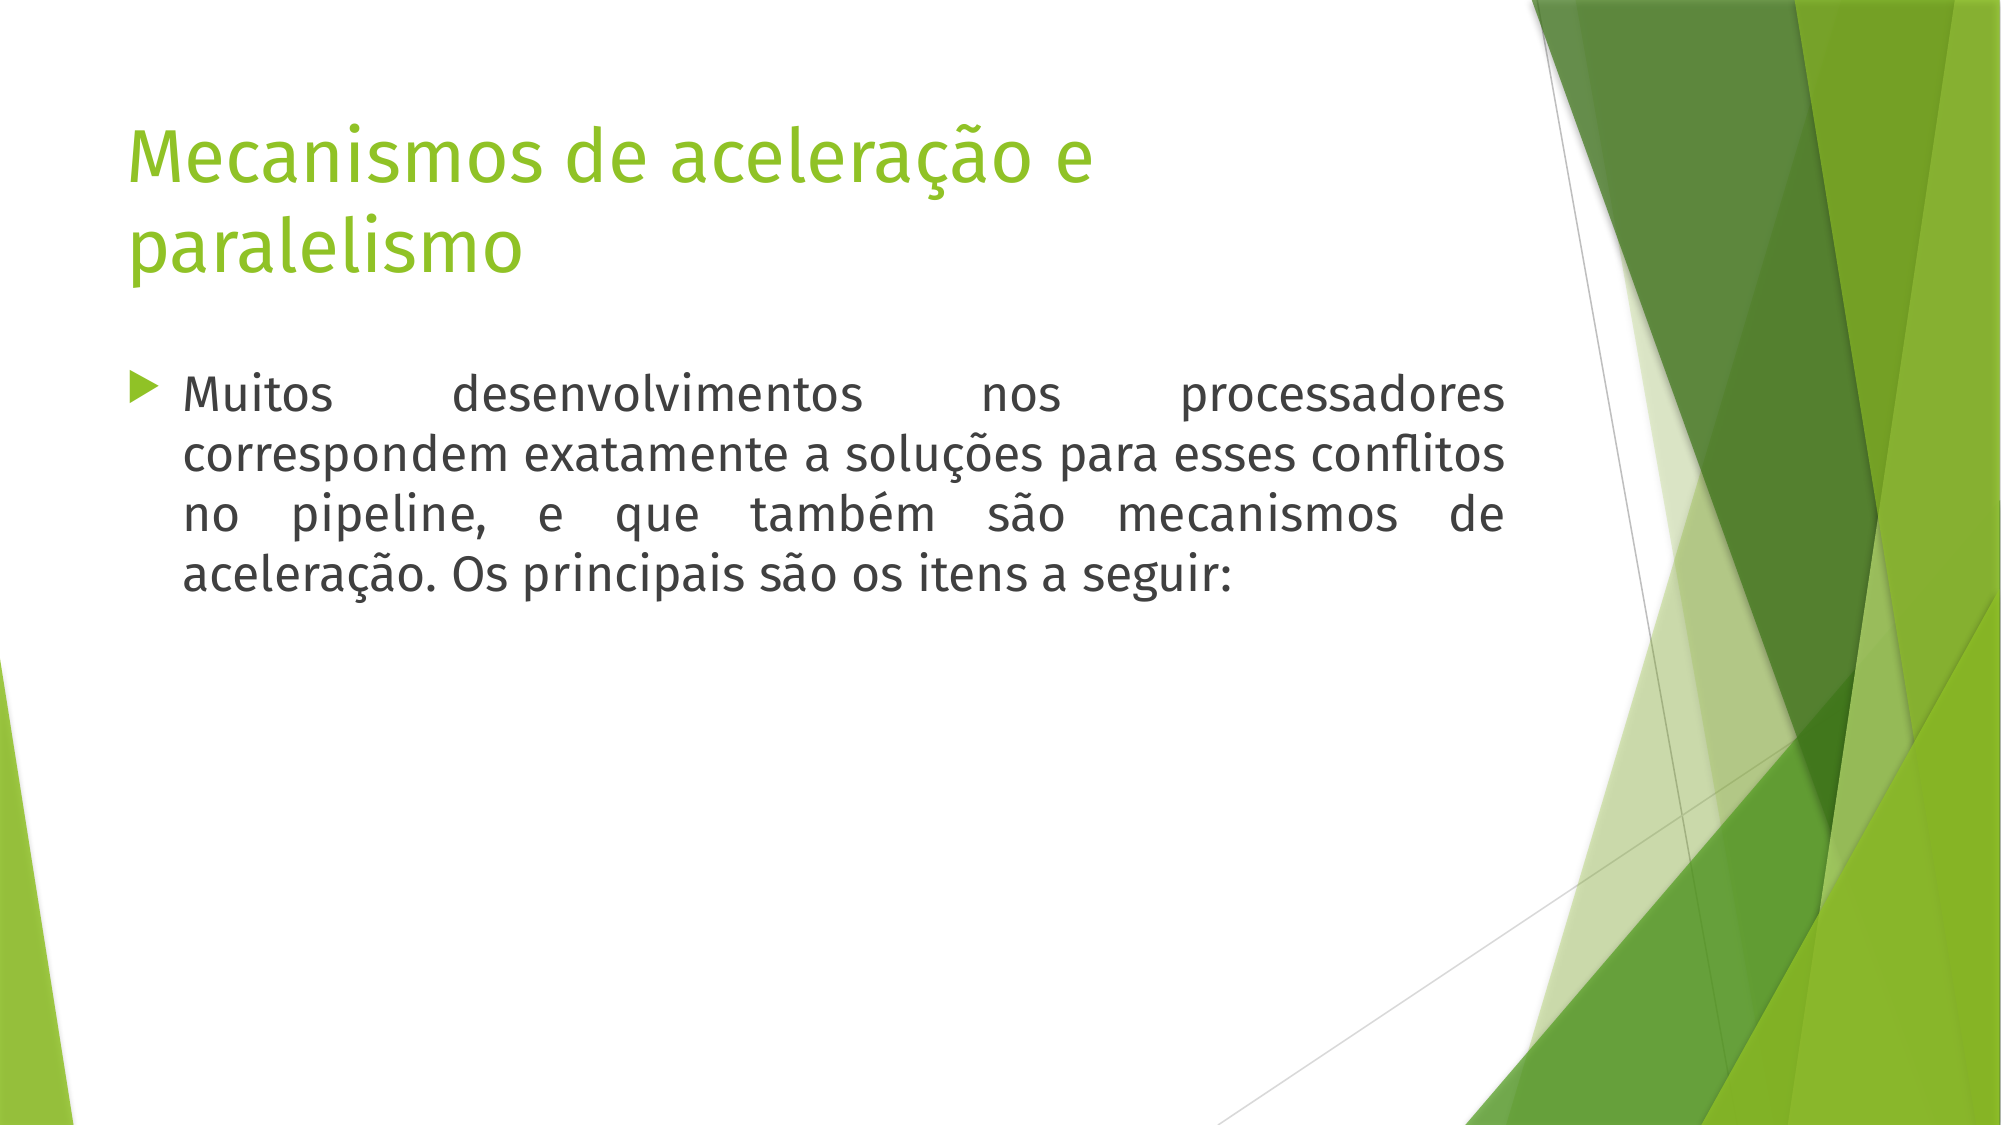

# Mecanismos de aceleração e paralelismo
Muitos desenvolvimentos nos processadores correspondem exatamente a soluções para esses conflitos no pipeline, e que também são mecanismos de aceleração. Os principais são os itens a seguir: